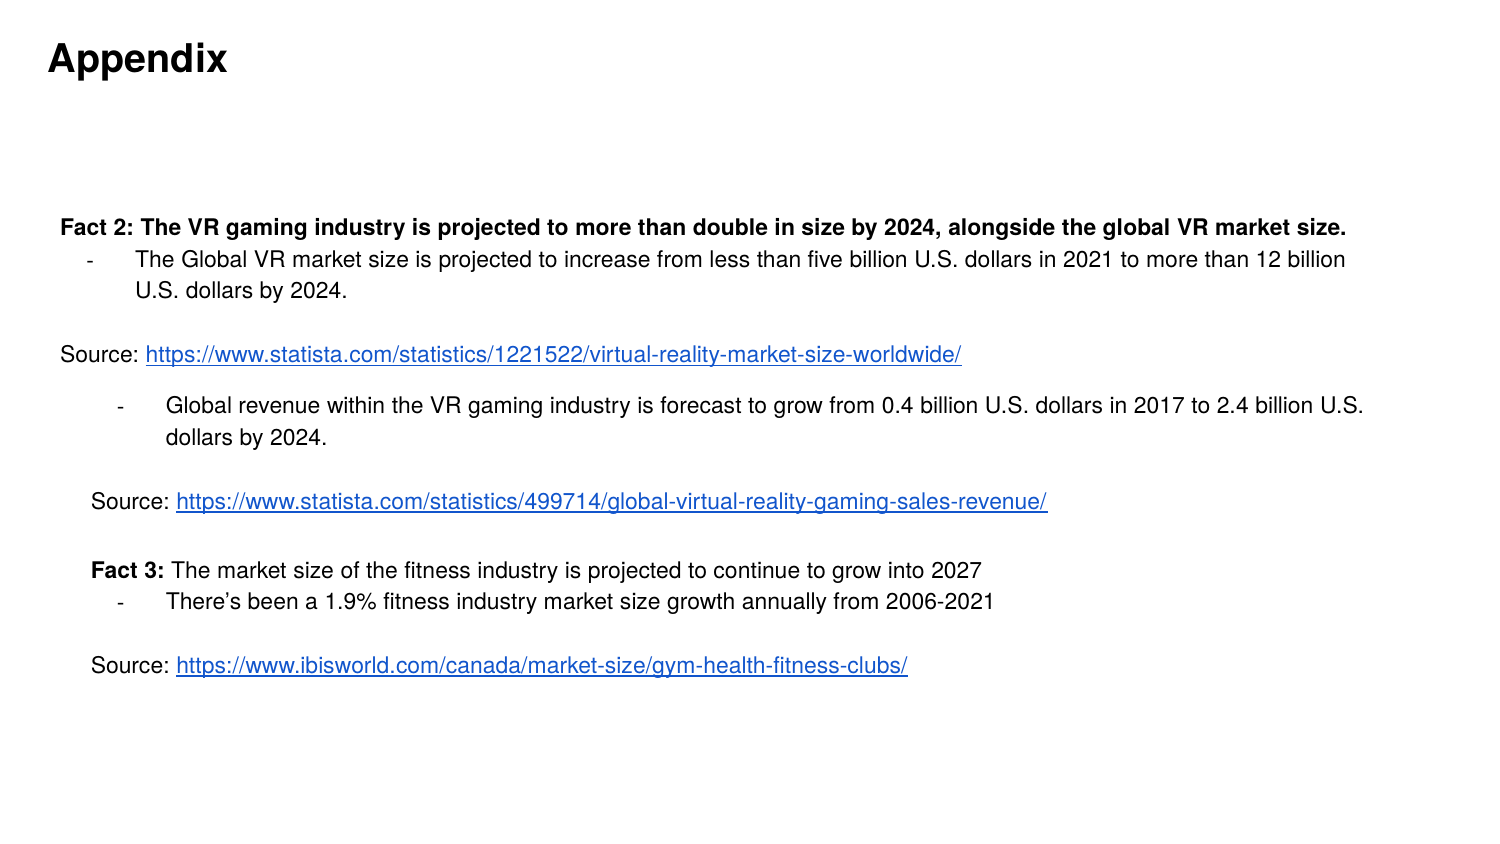

Appendix
Fact 2: The VR gaming industry is projected to more than double in size by 2024, alongside the global VR market size.
The Global VR market size is projected to increase from less than five billion U.S. dollars in 2021 to more than 12 billion U.S. dollars by 2024.

Source: https://www.statista.com/statistics/1221522/virtual-reality-market-size-worldwide/

Global revenue within the VR gaming industry is forecast to grow from 0.4 billion U.S. dollars in 2017 to 2.4 billion U.S. dollars by 2024.

Source: https://www.statista.com/statistics/499714/global-virtual-reality-gaming-sales-revenue/

Fact 3: The market size of the fitness industry is projected to continue to grow into 2027
There’s been a 1.9% fitness industry market size growth annually from 2006-2021

Source: https://www.ibisworld.com/canada/market-size/gym-health-fitness-clubs/